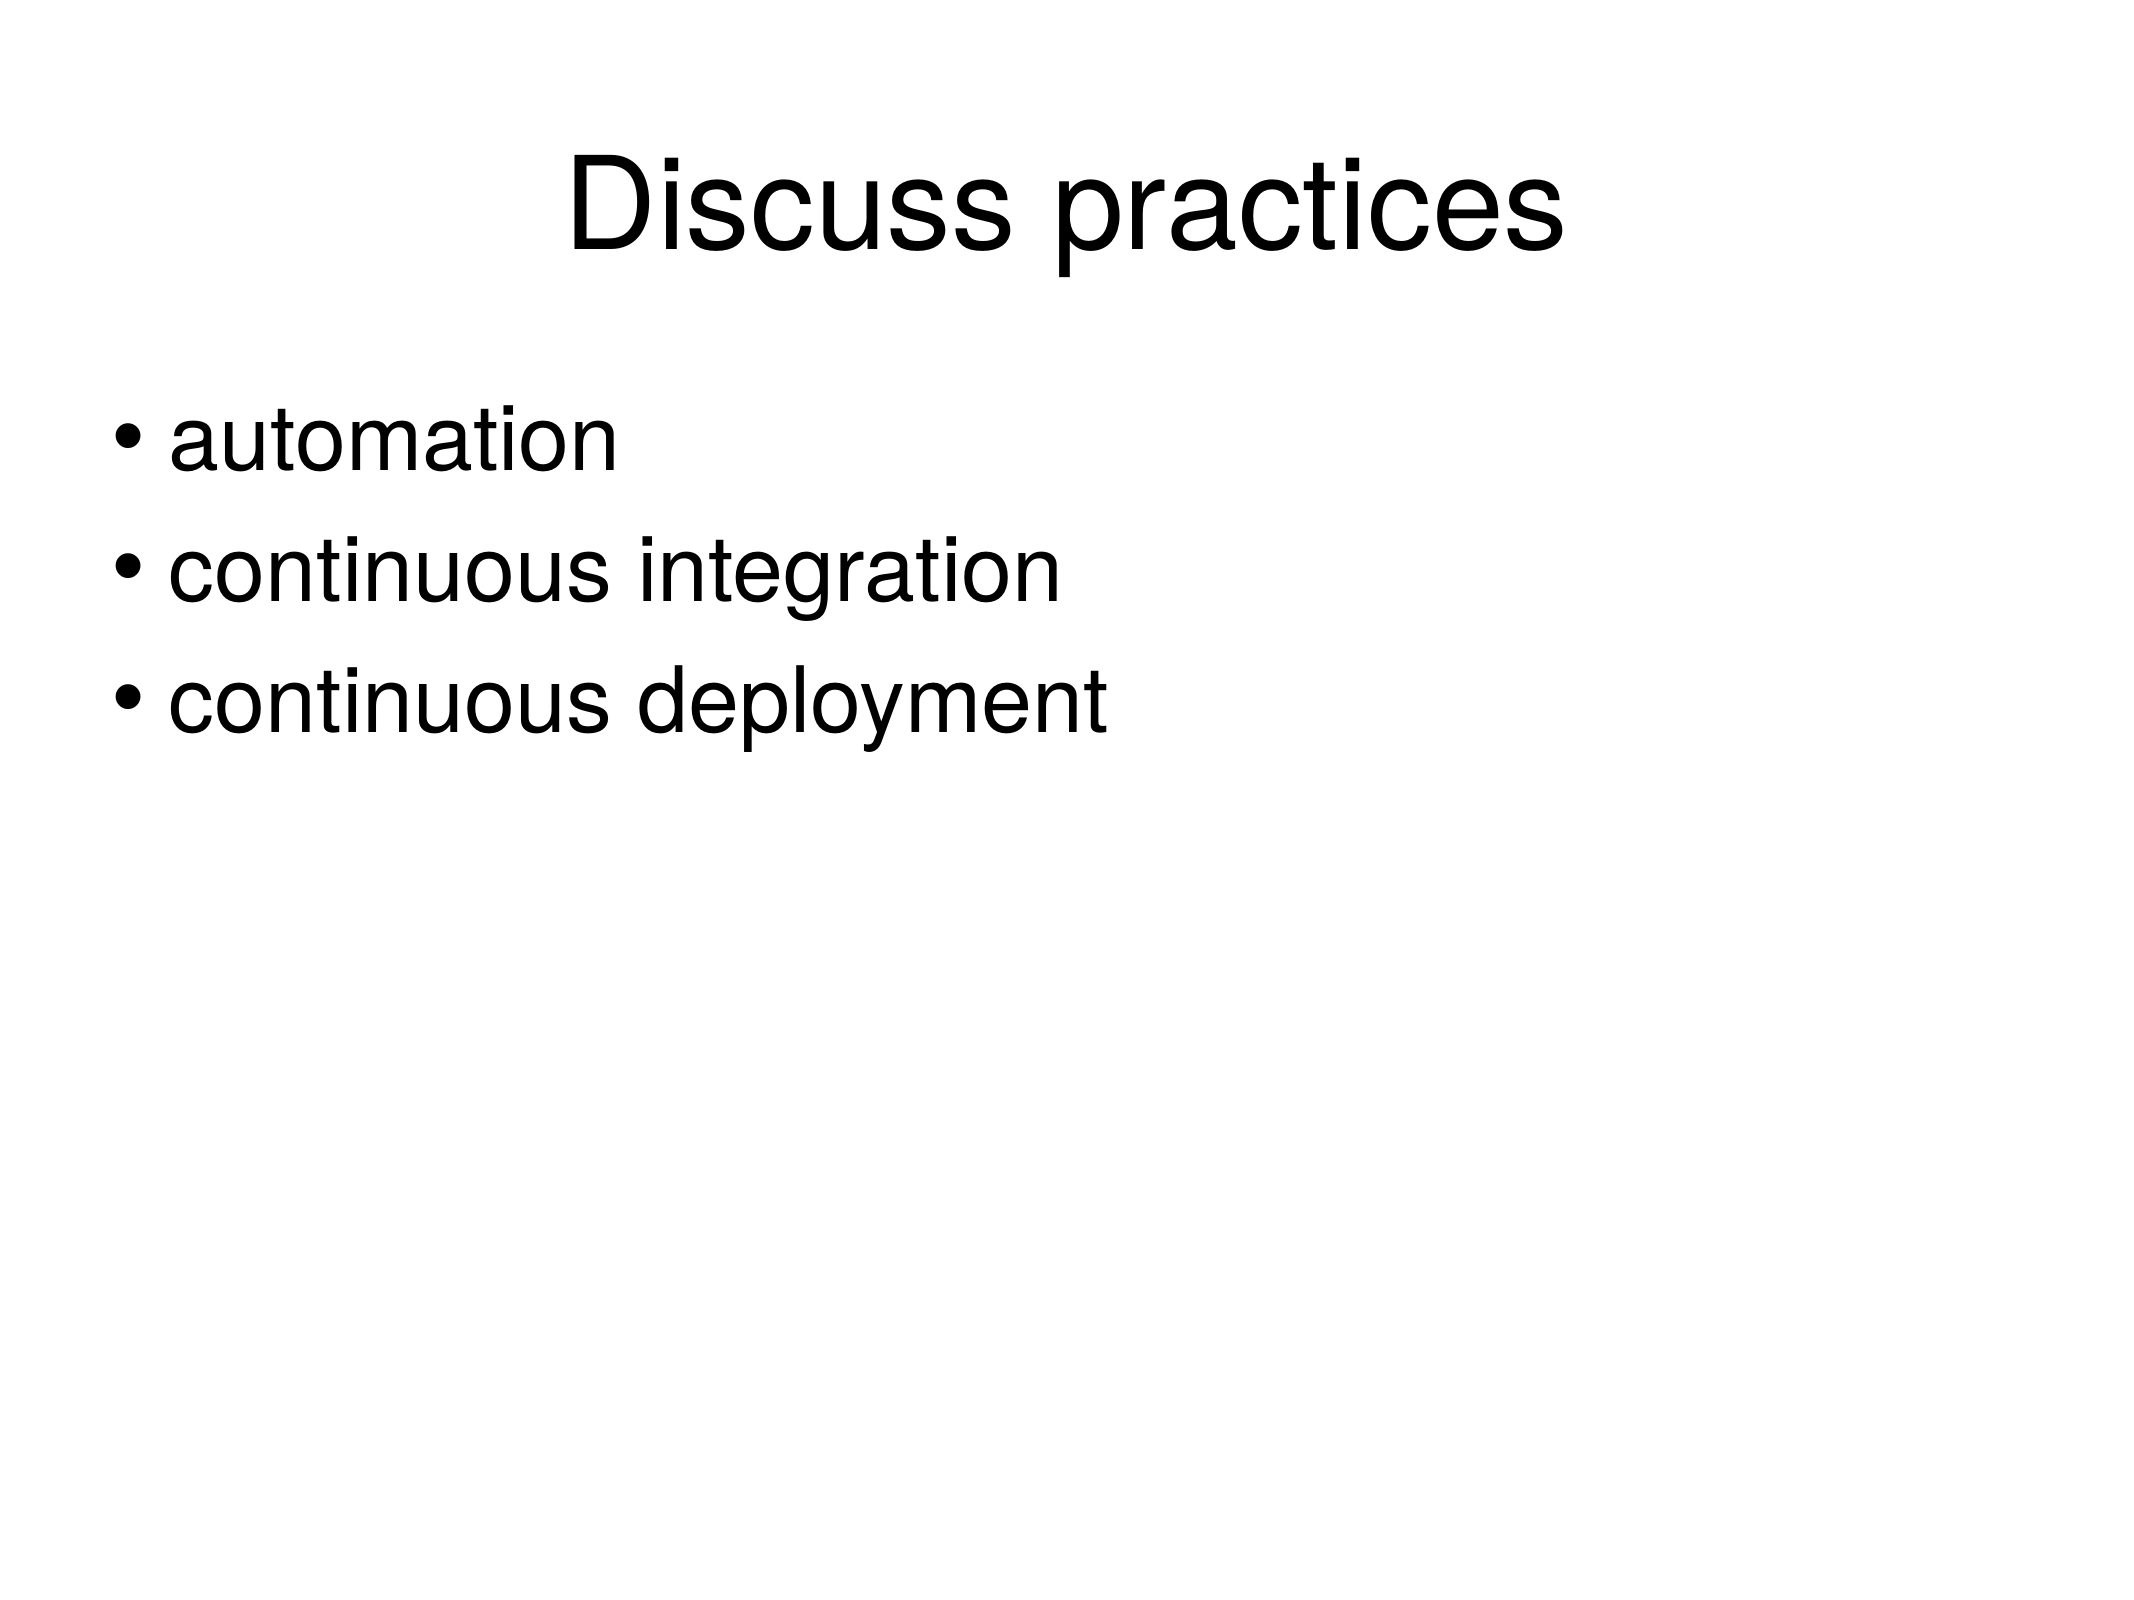

# Discuss practices
automation
continuous integration
continuous deployment
31